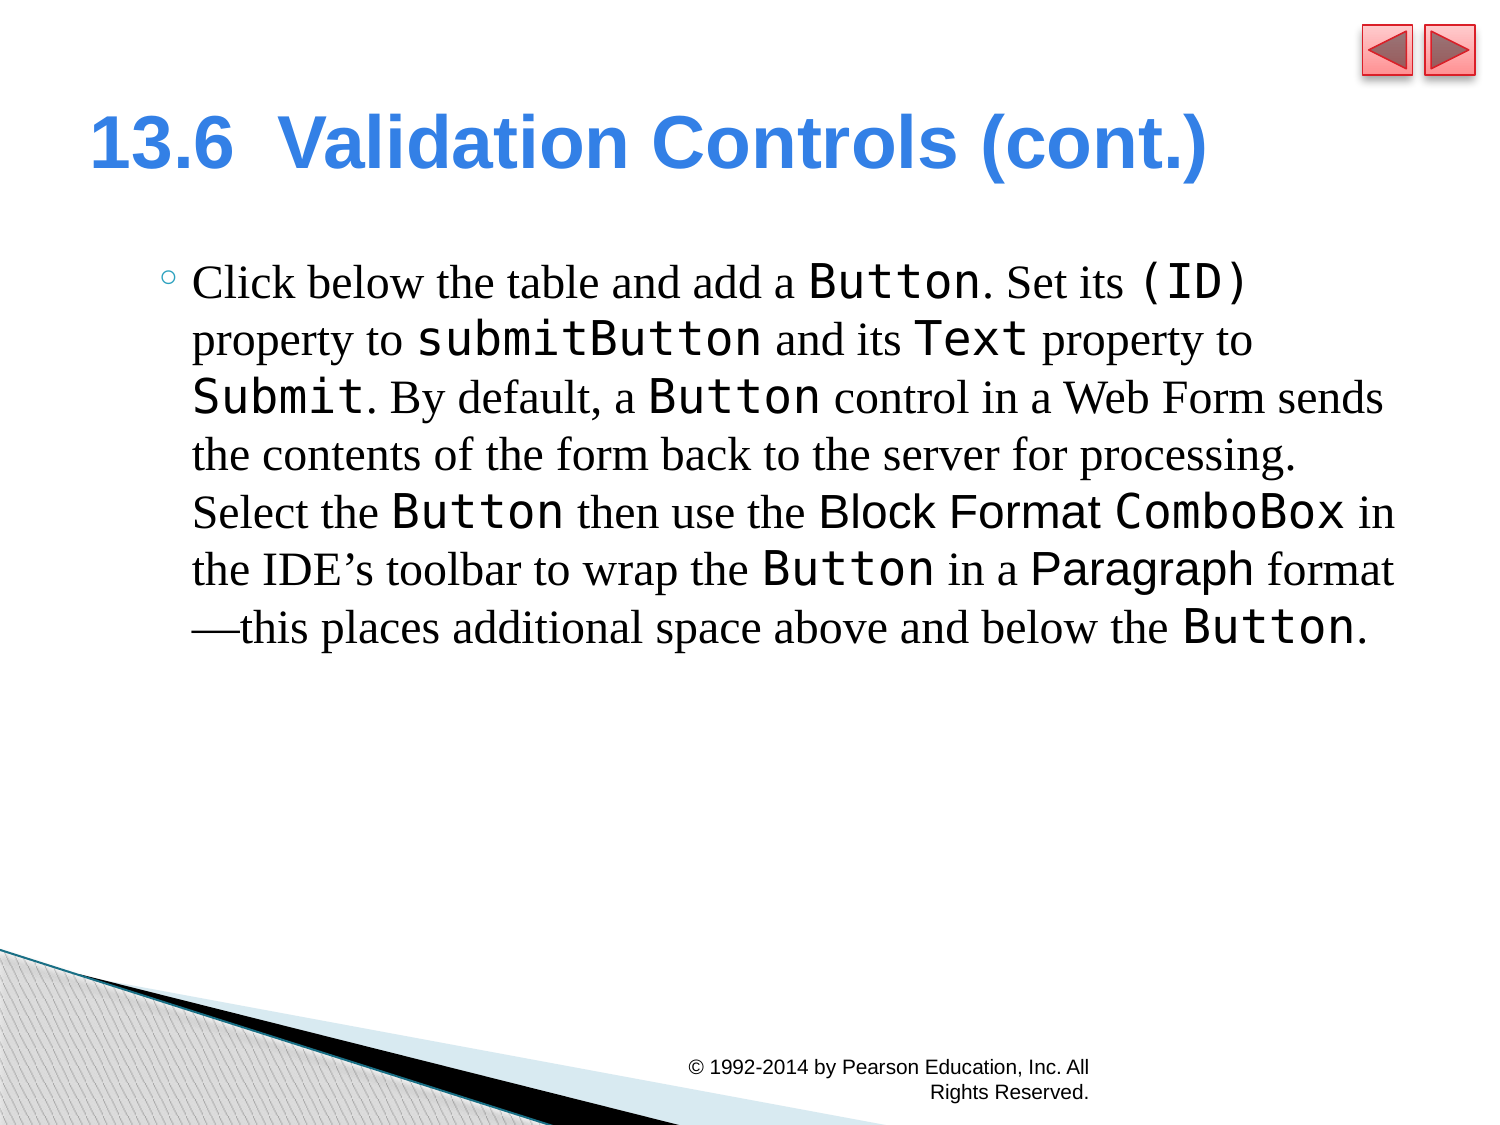

# 13.6  Validation Controls (cont.)
Click below the table and add a Button. Set its (ID) property to submitButton and its Text property to Submit. By default, a Button control in a Web Form sends the contents of the form back to the server for processing. Select the Button then use the Block Format ComboBox in the IDE’s toolbar to wrap the Button in a Paragraph format—this places additional space above and below the Button.
© 1992-2014 by Pearson Education, Inc. All Rights Reserved.